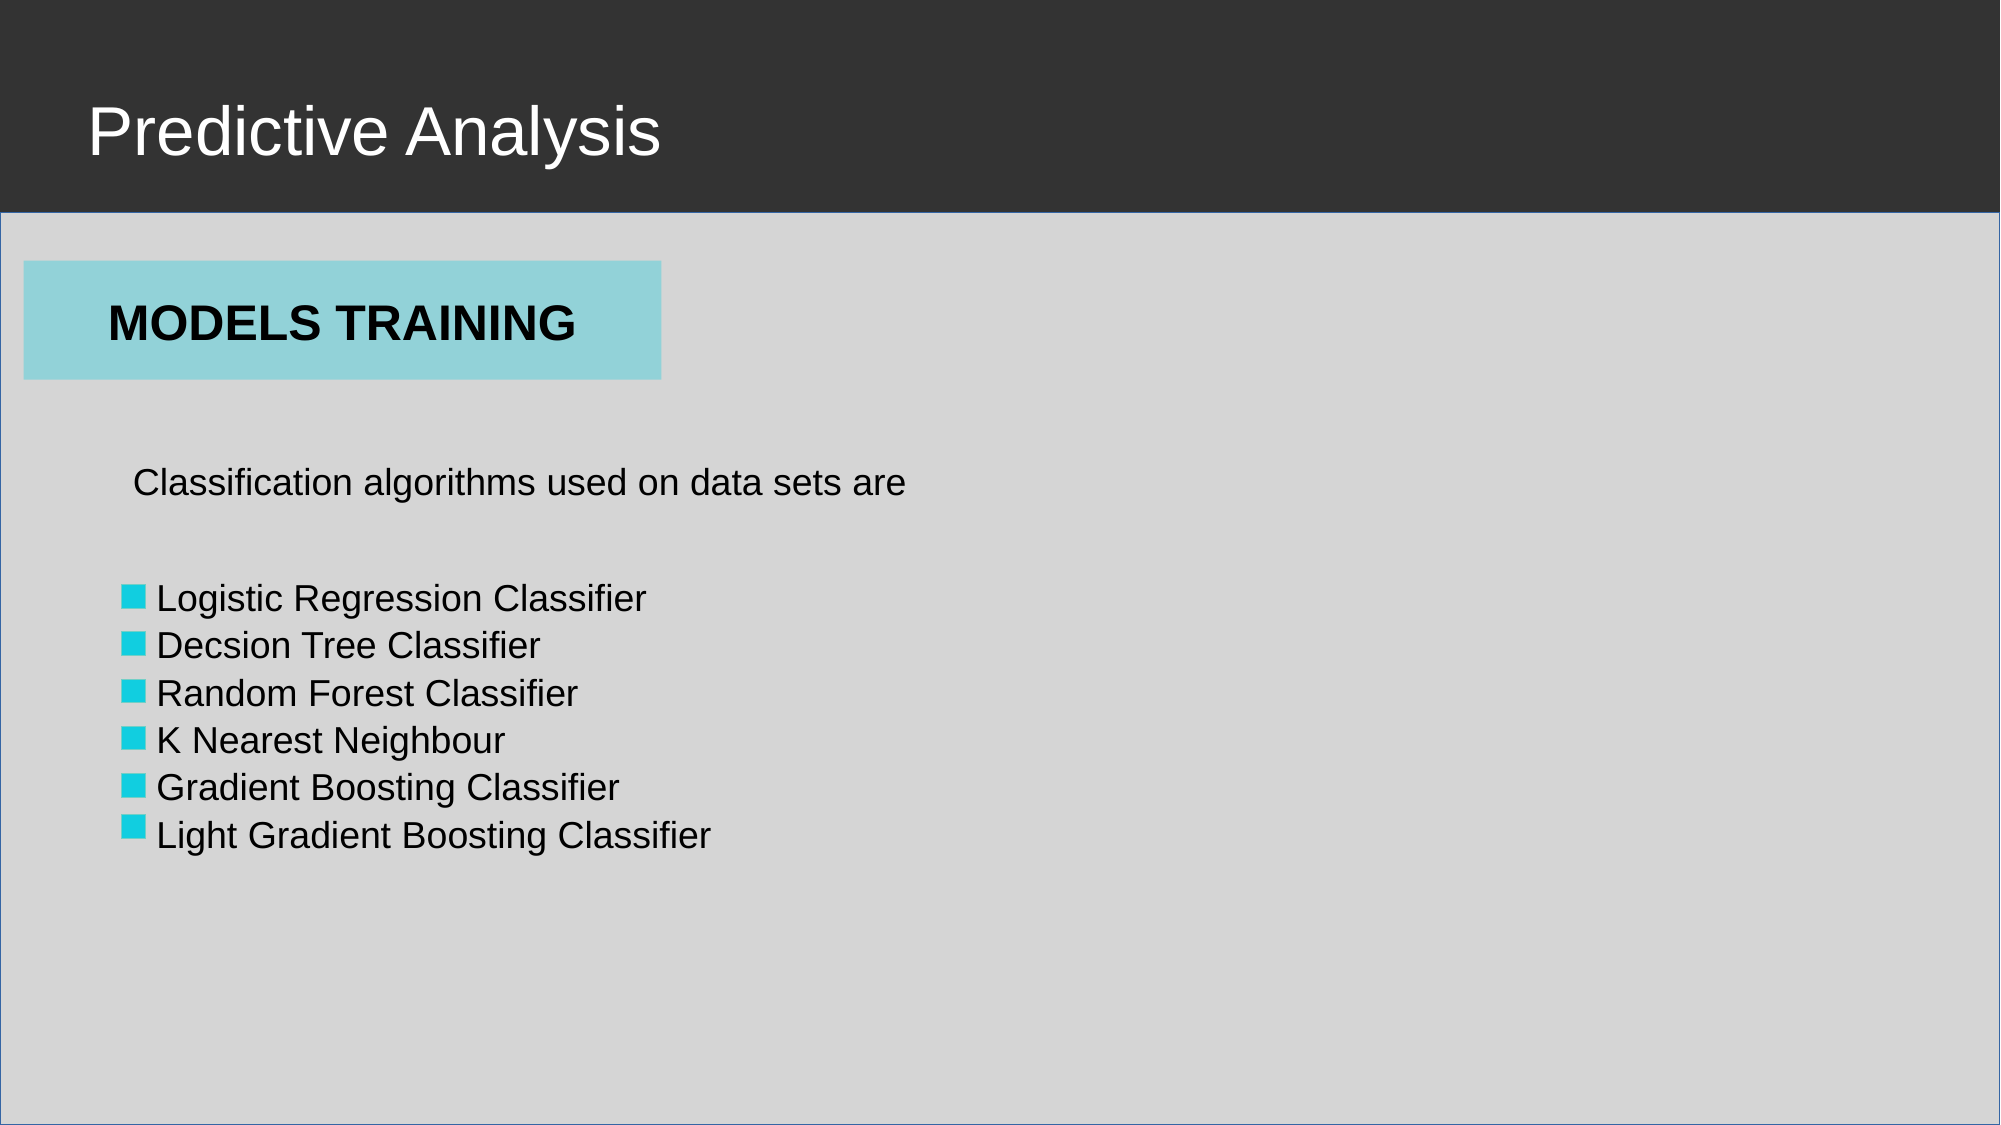

Predictive Analysis
Introduction
MODELS TRAINING
Classification algorithms used on data sets are
Logistic Regression Classifier

Decsion Tree Classifier

Random Forest Classifier

K Nearest Neighbour

Gradient Boosting Classifier

Light Gradient Boosting Classifier

19